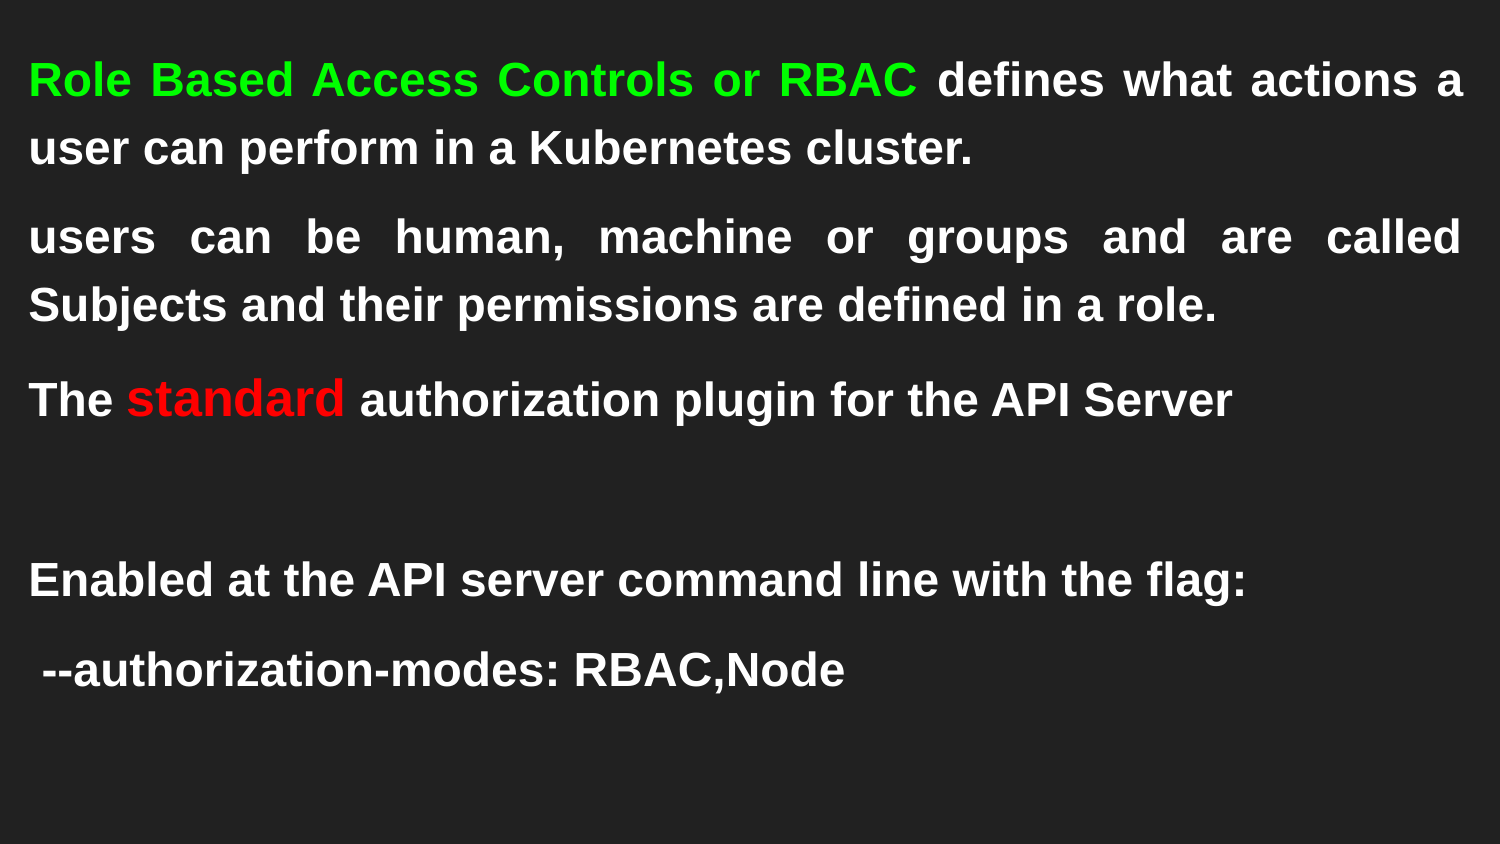

Role Based Access Controls or RBAC defines what actions a user can perform in a Kubernetes cluster.
users can be human, machine or groups and are called Subjects and their permissions are defined in a role.
The standard authorization plugin for the API Server

Enabled at the API server command line with the flag:
 --authorization-modes: RBAC,Node

# Secret